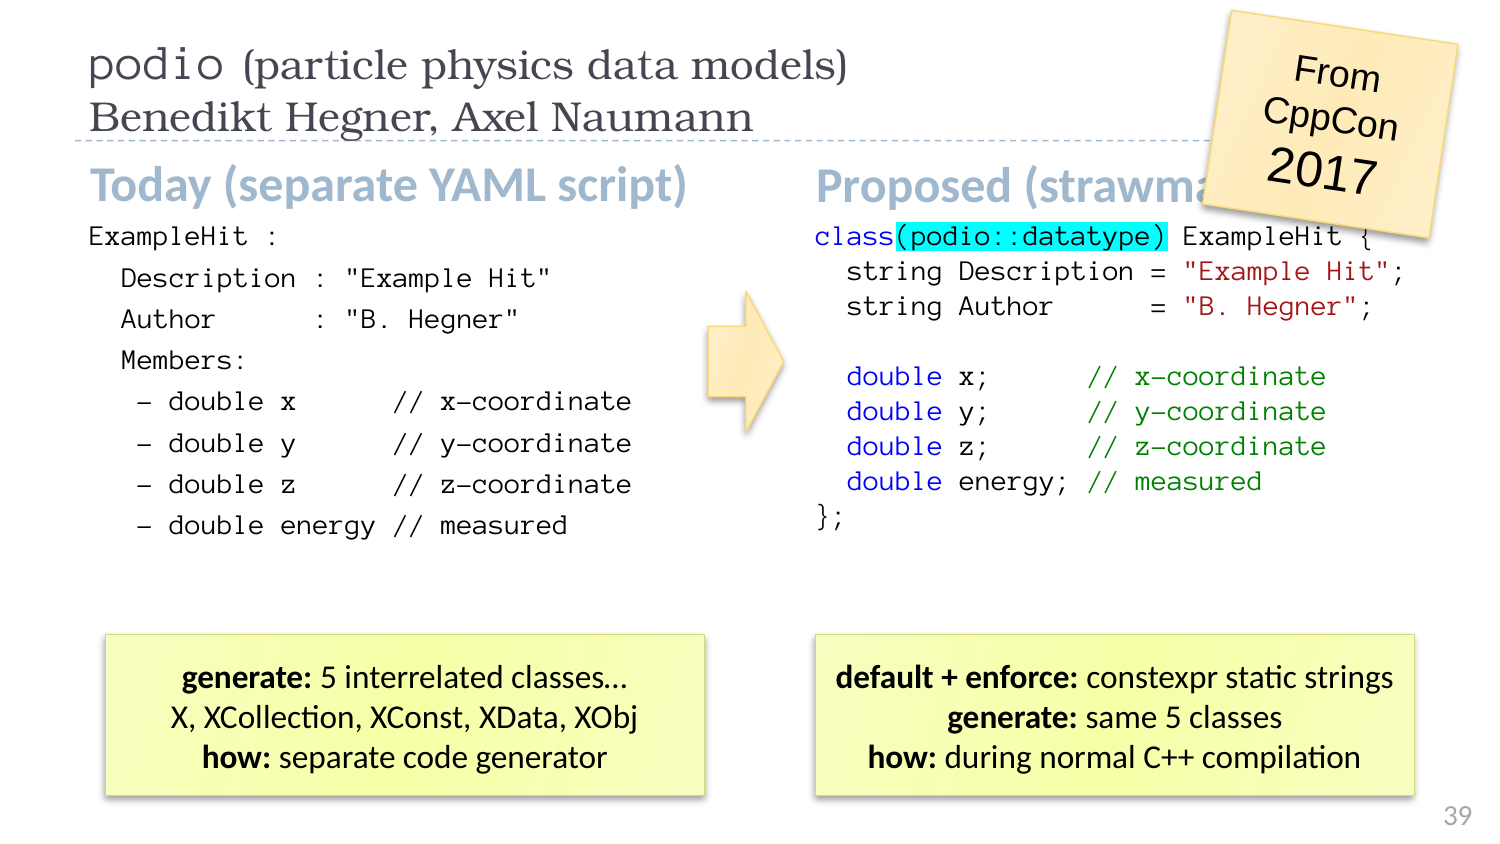

From CppCon 2017
# podio (particle physics data models) Benedikt Hegner, Axel Naumann
Today (separate YAML script)
Proposed (strawman)
ExampleHit :
  Description : "Example Hit"
  Author      : "B. Hegner"
  Members:
   - double x      // x-coordinate
   - double y      // y-coordinate
   - double z      // z-coordinate
   - double energy // measured
class(podio::datatype) ExampleHit {
  string Description = "Example Hit";
  string Author      = "B. Hegner";

  double x;      // x-coordinate
  double y;      // y-coordinate
  double z;      // z-coordinate
  double energy; // measured
};

default + enforce: constexpr static strings
generate: same 5 classes
how: during normal C++ compilation
generate: 5 interrelated classes…
X, XCollection, XConst, XData, XObj
how: separate code generator
39